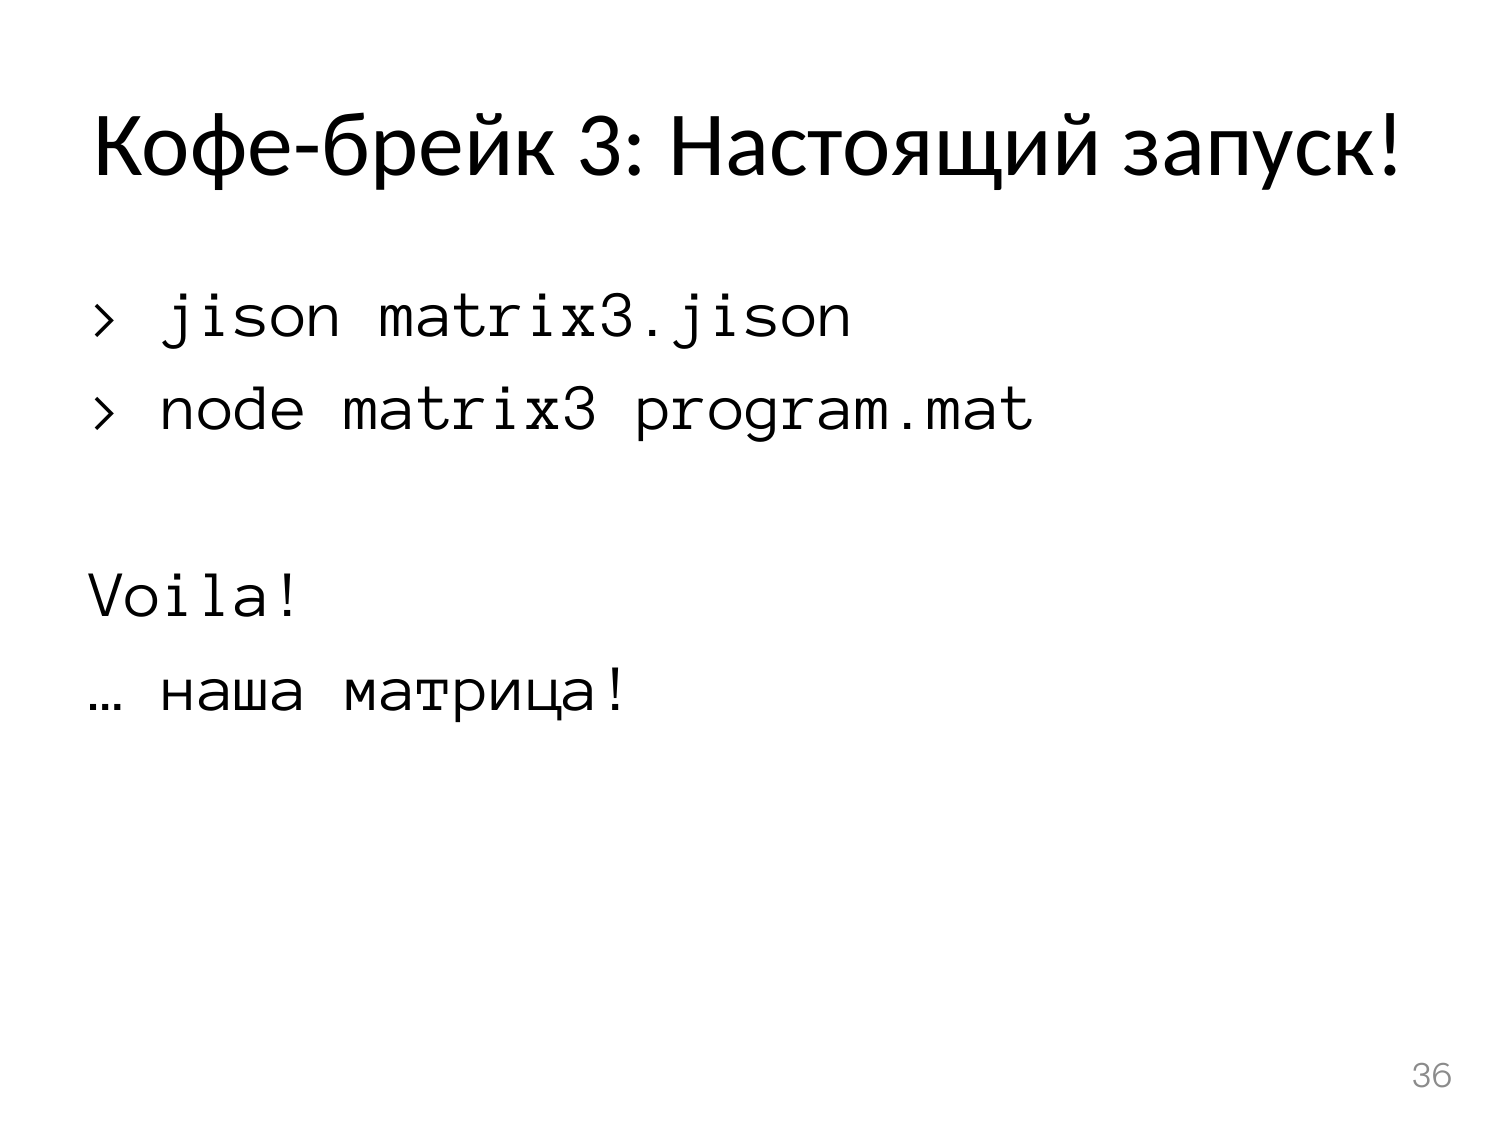

# Кофе-брейк 3: Настоящий запуск!
> jison matrix3.jison
> node matrix3 program.mat

Voila!
… наша матрица!
36